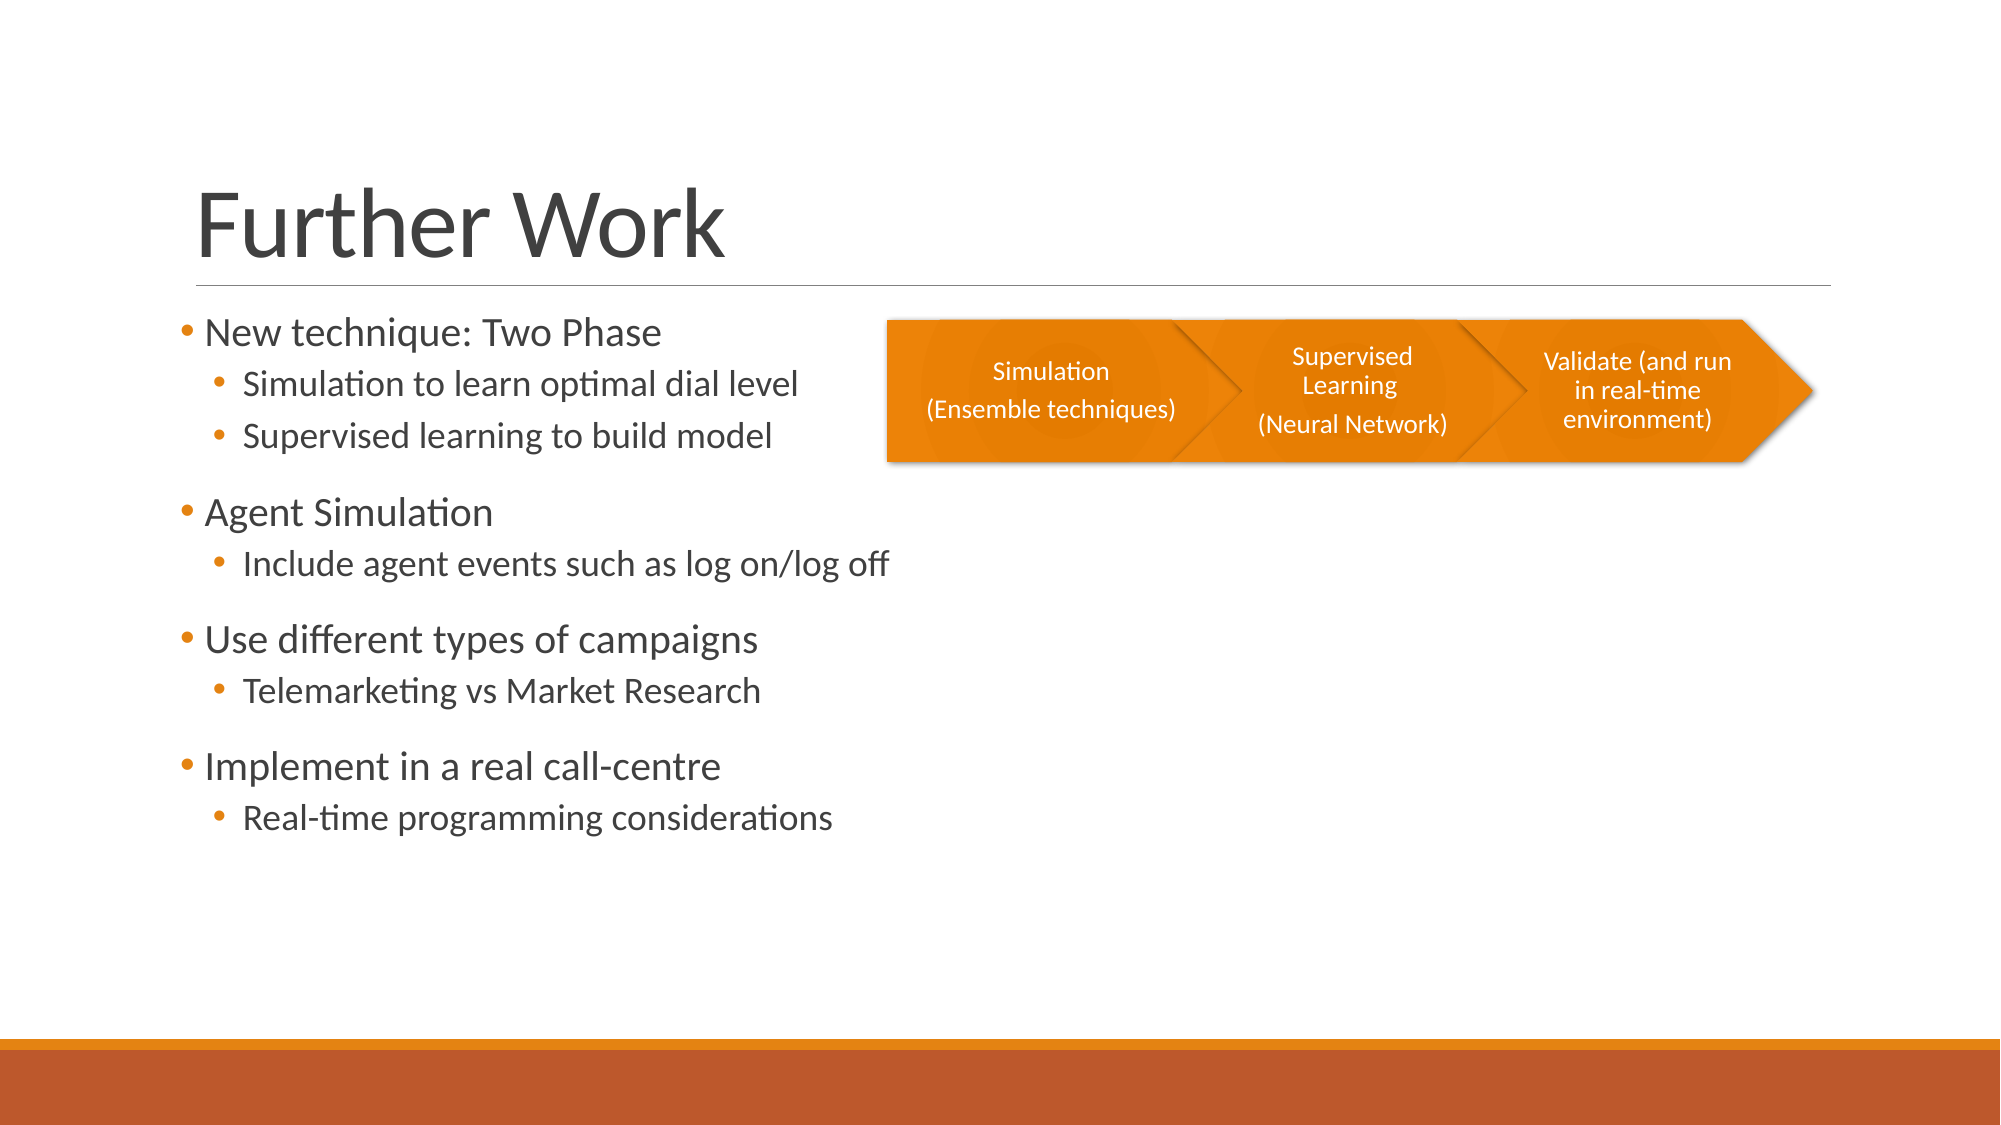

# Further Work
Simulation
(Ensemble techniques)
Supervised Learning
(Neural Network)
Validate (and run in real-time environment)
 New technique: Two Phase
Simulation to learn optimal dial level
Supervised learning to build model
 Agent Simulation
Include agent events such as log on/log off
 Use different types of campaigns
Telemarketing vs Market Research
 Implement in a real call-centre
Real-time programming considerations